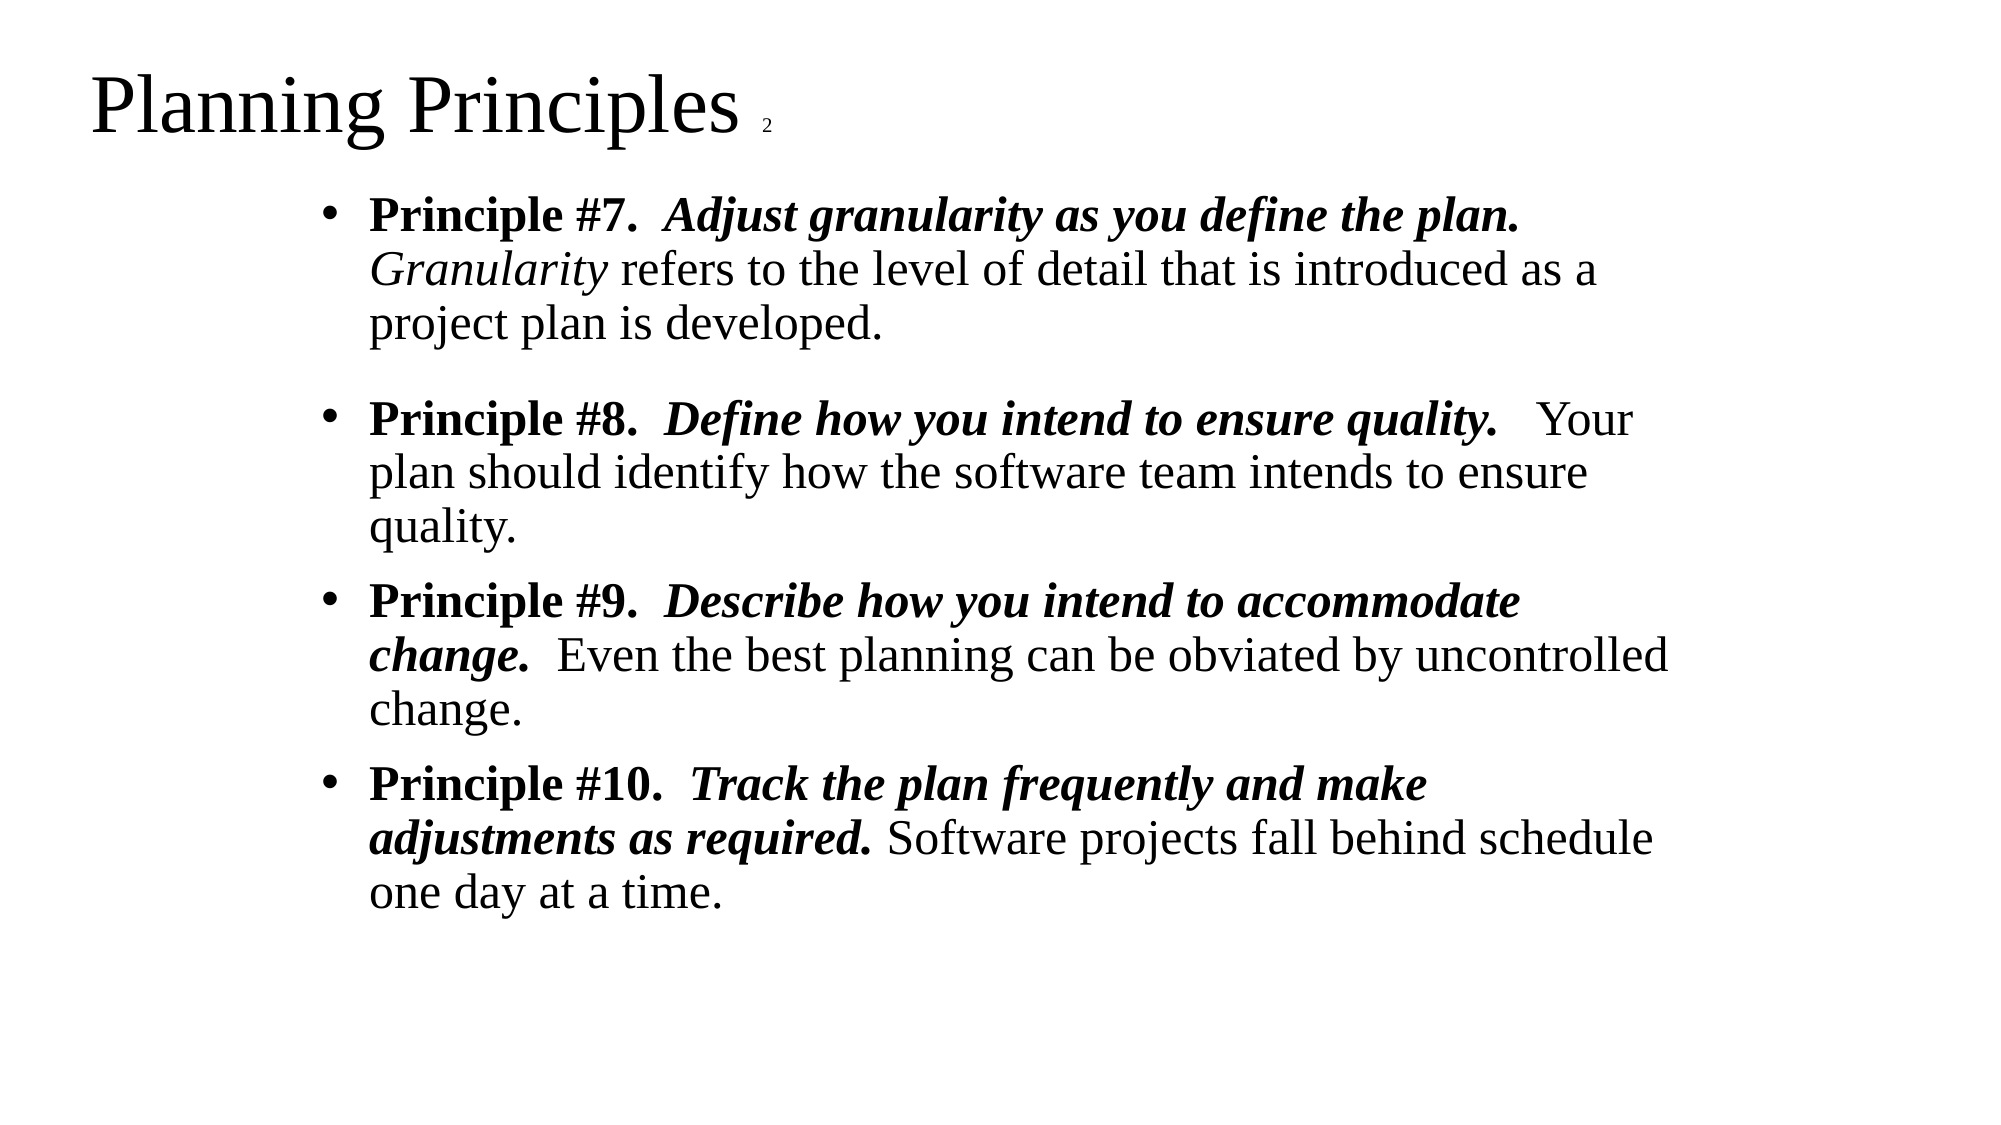

# Planning Principles 2
Principle #7.  Adjust granularity as you define the plan.  Granularity refers to the level of detail that is introduced as a project plan is developed.
Principle #8.  Define how you intend to ensure quality.   Your plan should identify how the software team intends to ensure quality.
Principle #9.  Describe how you intend to accommodate change.  Even the best planning can be obviated by uncontrolled change.
Principle #10.  Track the plan frequently and make  adjustments as required. Software projects fall behind schedule one day at a time.
42